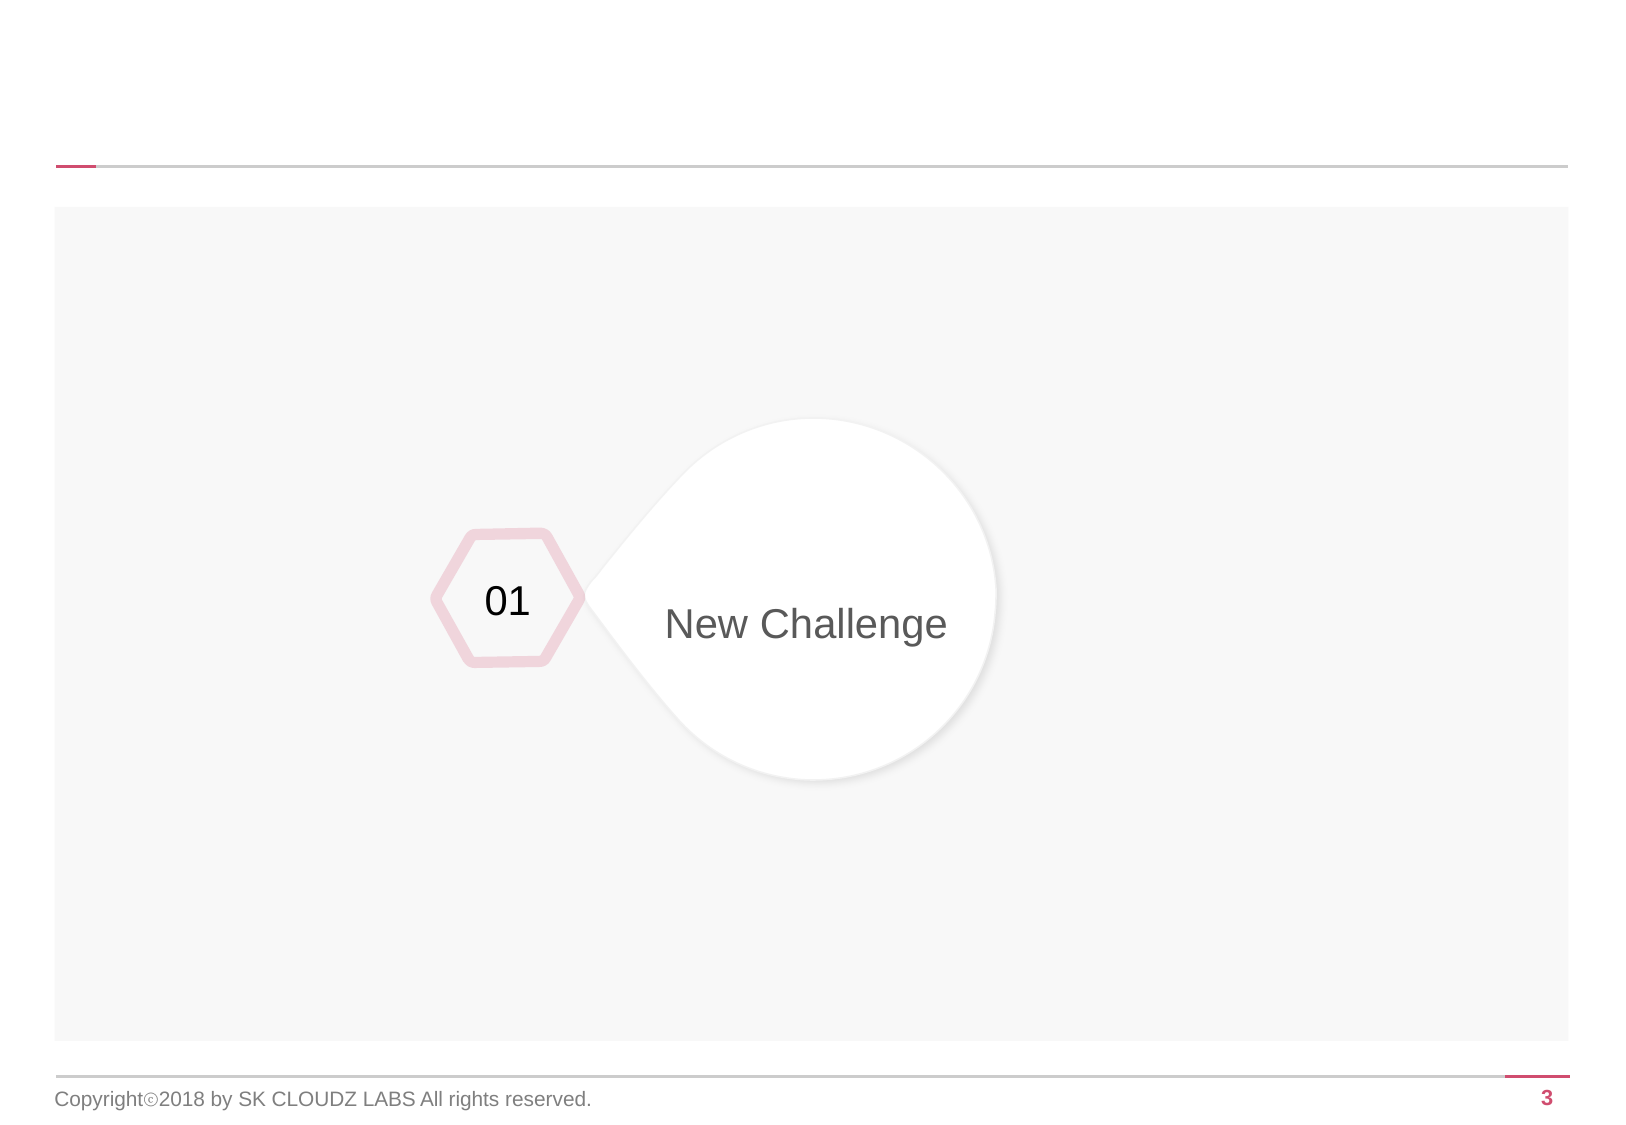

01
New Challenge
Copyrightⓒ2018 by SK CLOUDZ LABS All rights reserved.